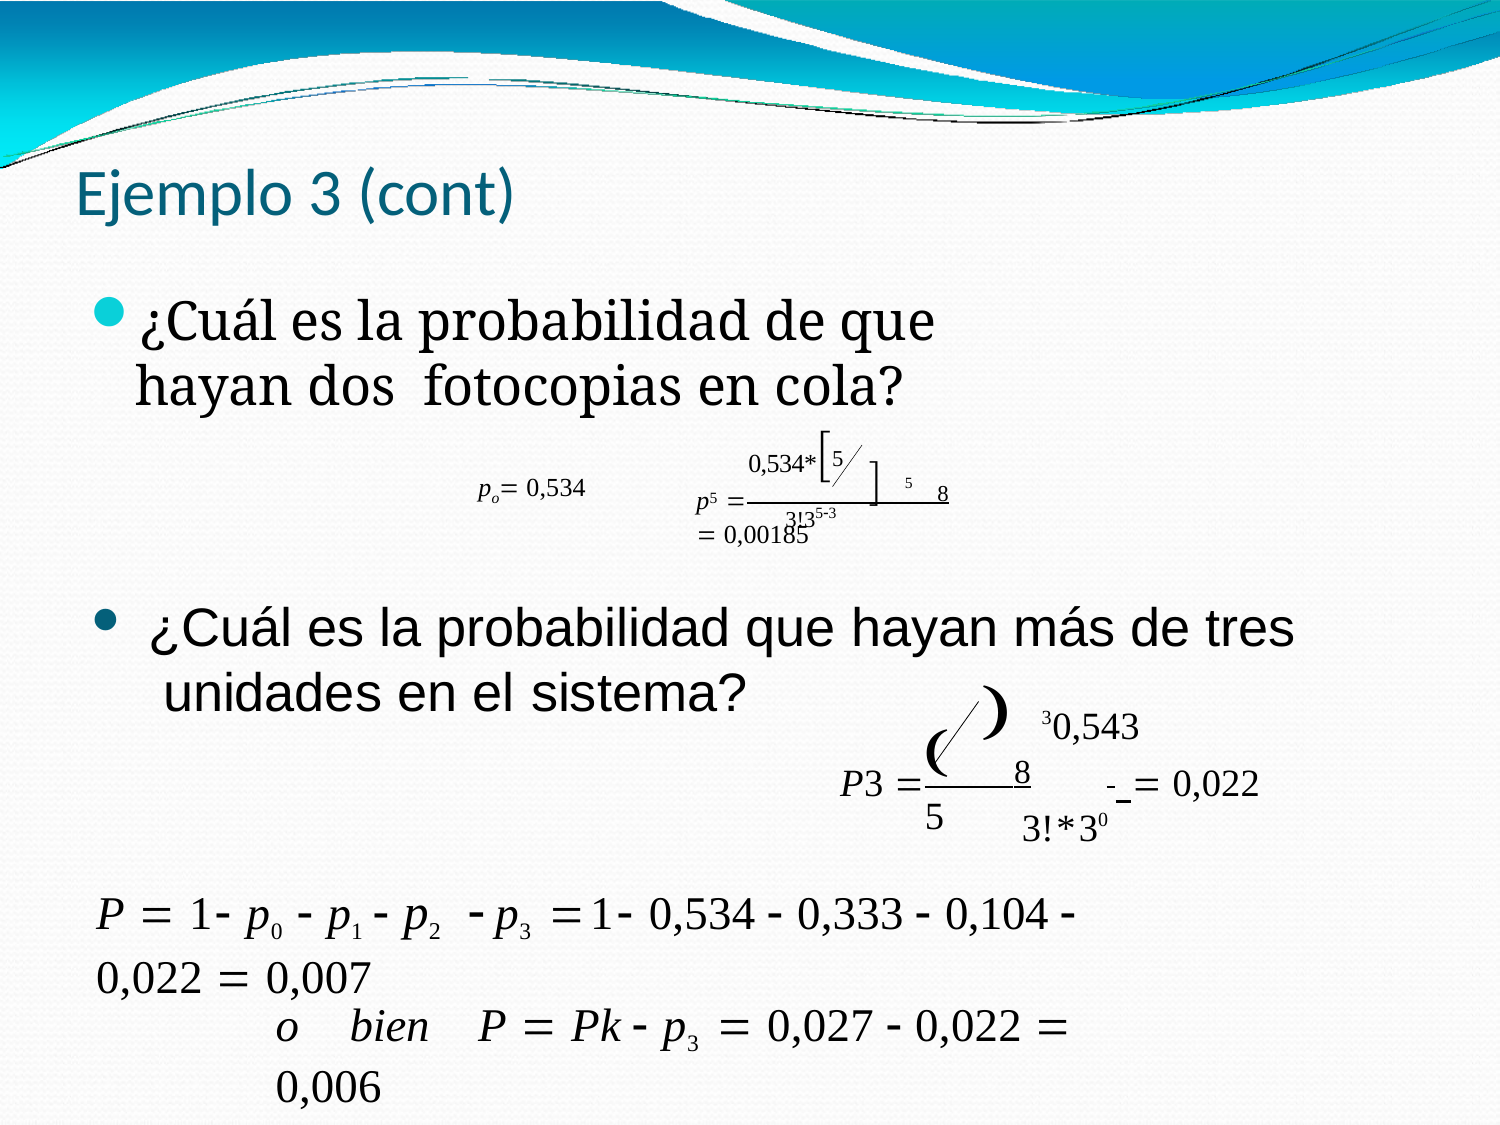

# Ejemplo 3 (cont)
¿Cuál es la probabilidad de que hayan dos  fotocopias en cola?
]  5
0,534*[5

p = 0,534
p  =                8	= 0,00185
3!35−3
o
5
¿Cuál es la probabilidad que hayan más de tres  unidades en el sistema?
(5
) 30,543

P3 =     8	  = 0,022
3!*30
P = 1− p0 − p1 − p2 − p3 =1− 0,534 − 0,333 − 0,104 − 0,022 = 0,007
o	bien	P = Pk − p3 = 0,027 − 0,022 = 0,006